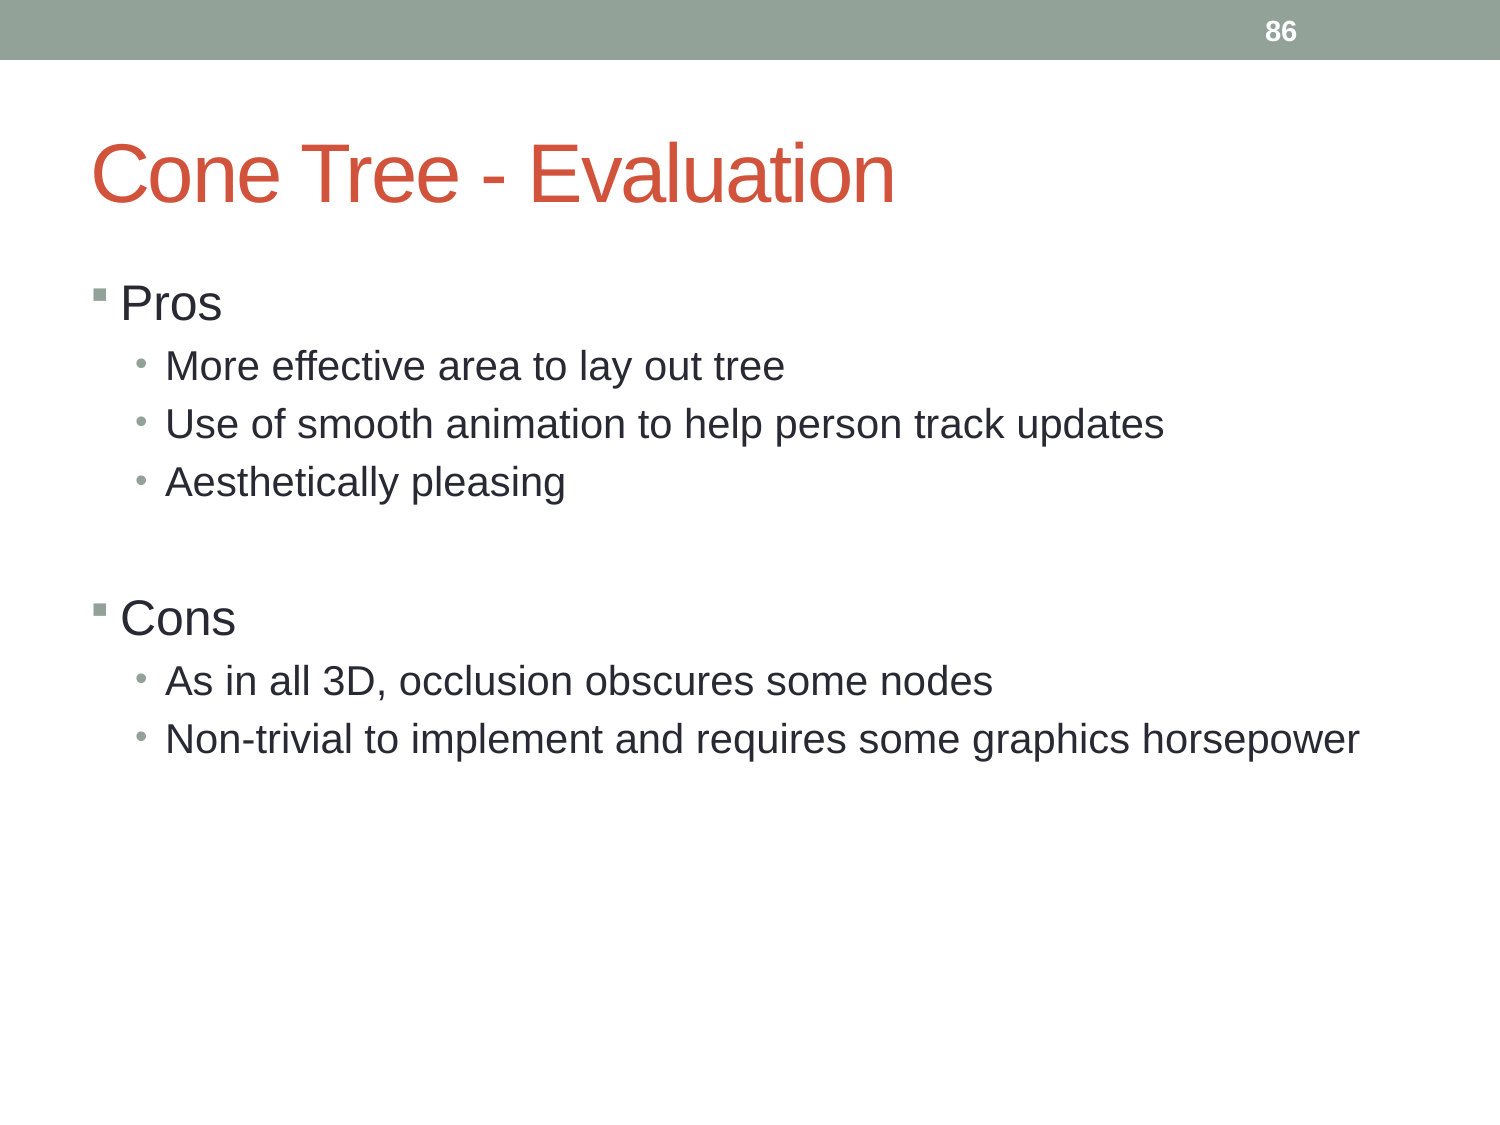

86
# Cone Tree - Evaluation
Pros
More effective area to lay out tree
Use of smooth animation to help person track updates
Aesthetically pleasing

Cons
As in all 3D, occlusion obscures some nodes
Non-trivial to implement and requires some graphics horsepower